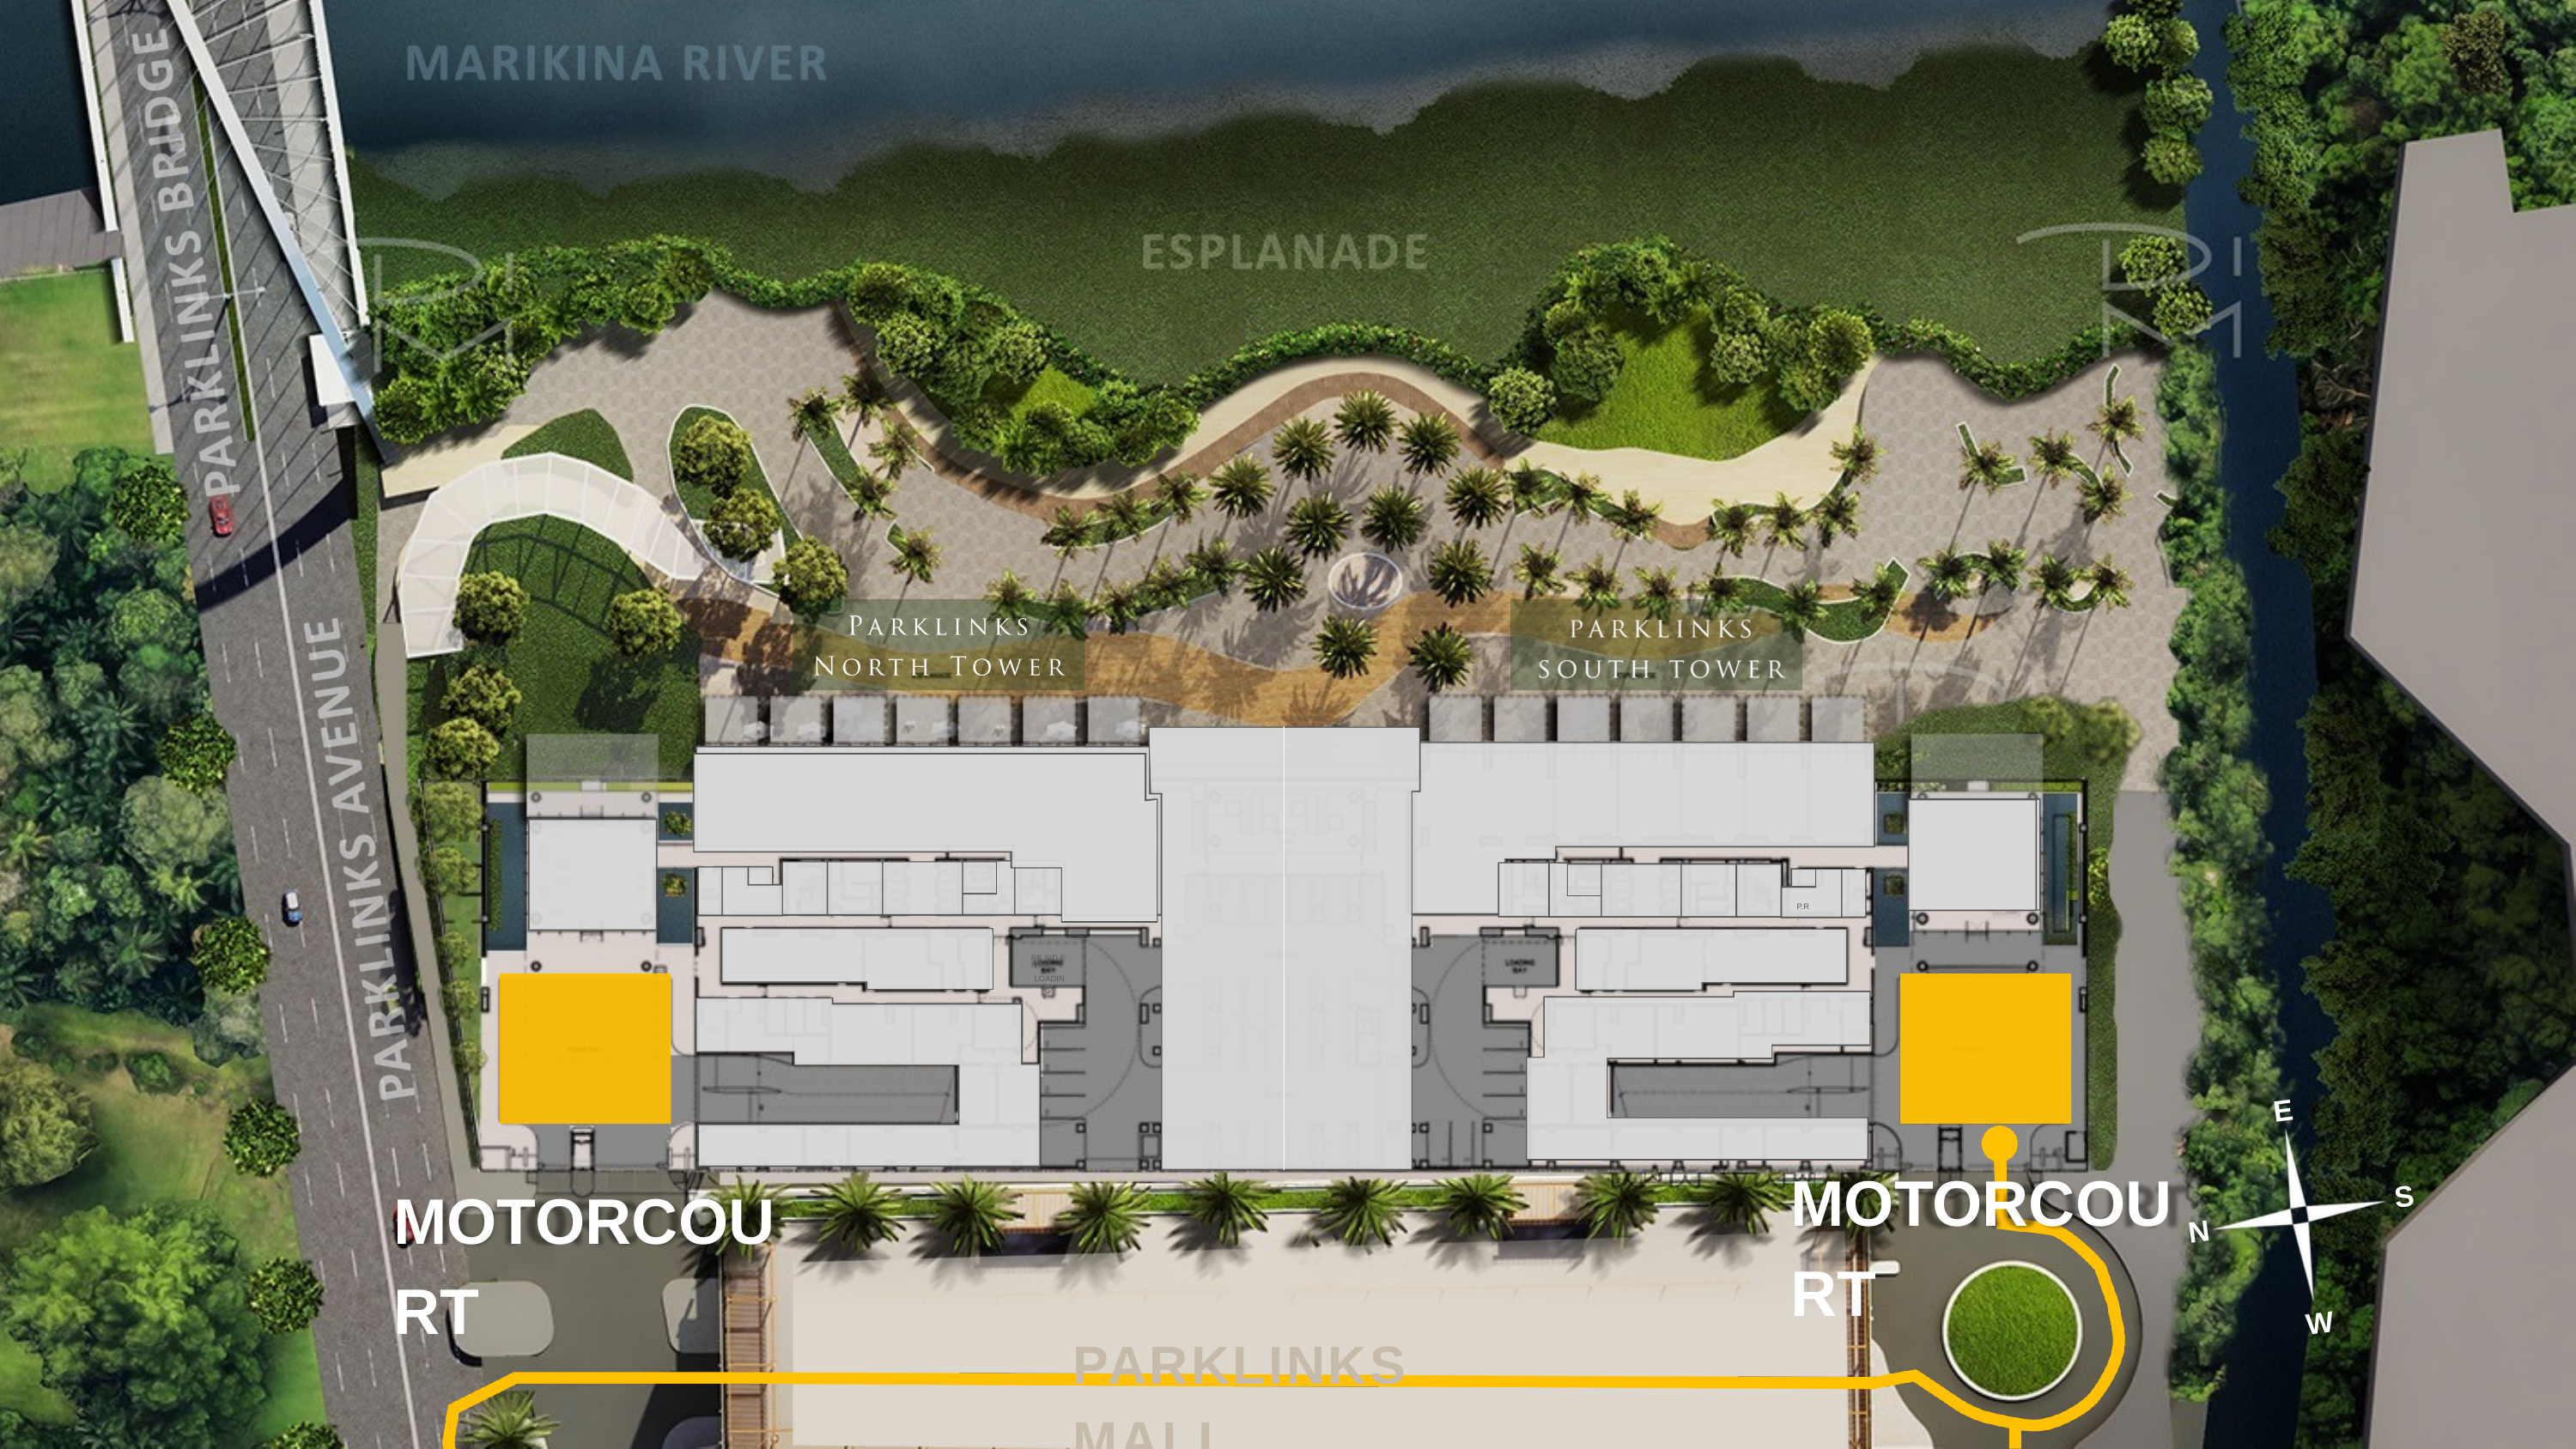

P.R.
RE SID E NT I
AL
LOADING

BAY
E

MOTORCOURT

MOTORCOURT

S
N

W

PARKLINKS MALL